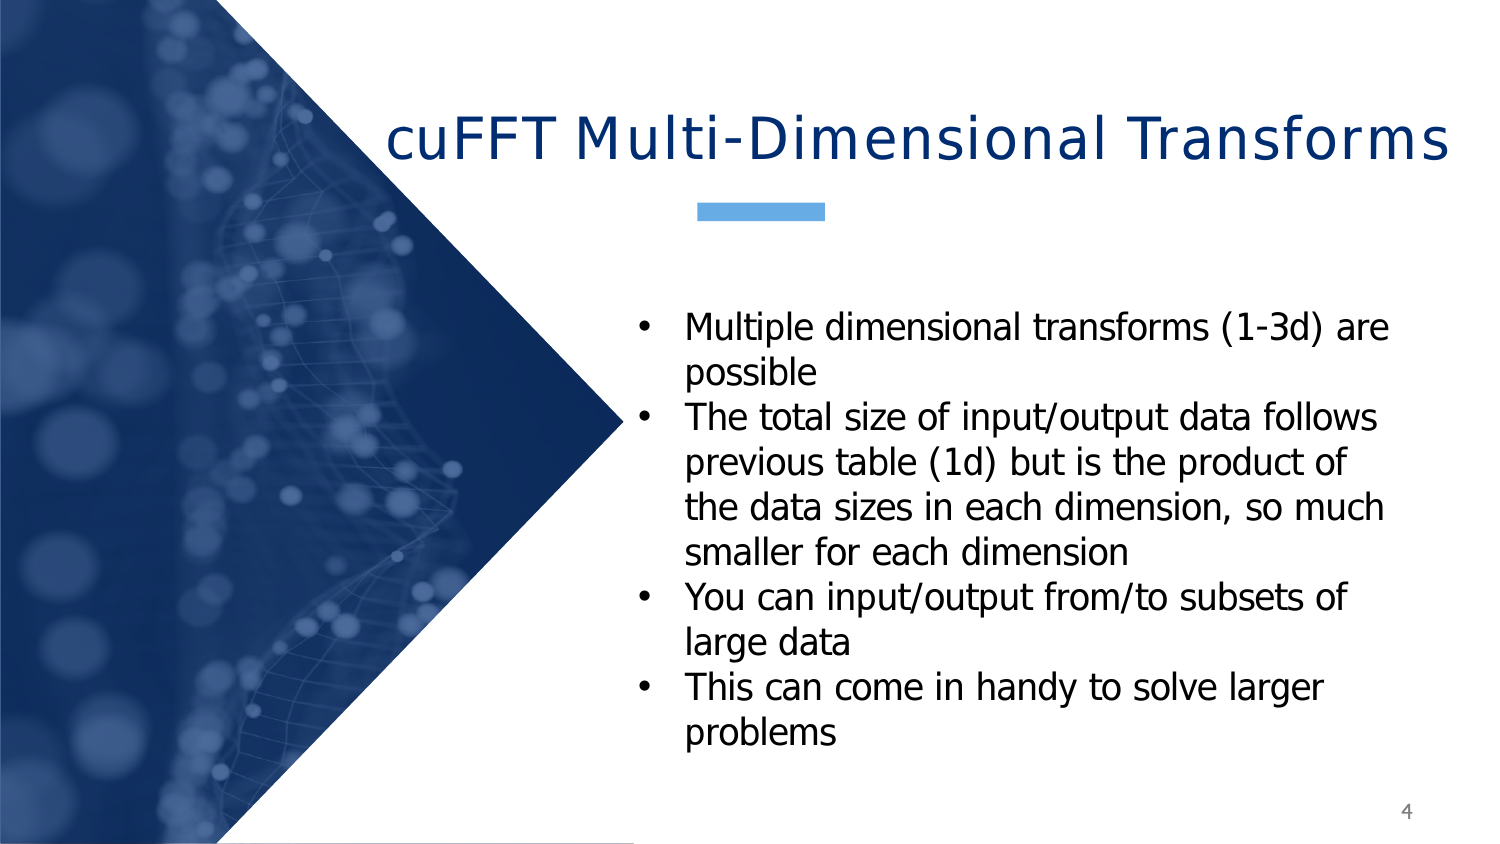

cuFFT Multi-Dimensional Transforms
Multiple dimensional transforms (1-3d) are possible
The total size of input/output data follows previous table (1d) but is the product of the data sizes in each dimension, so much smaller for each dimension
You can input/output from/to subsets of large data
This can come in handy to solve larger problems